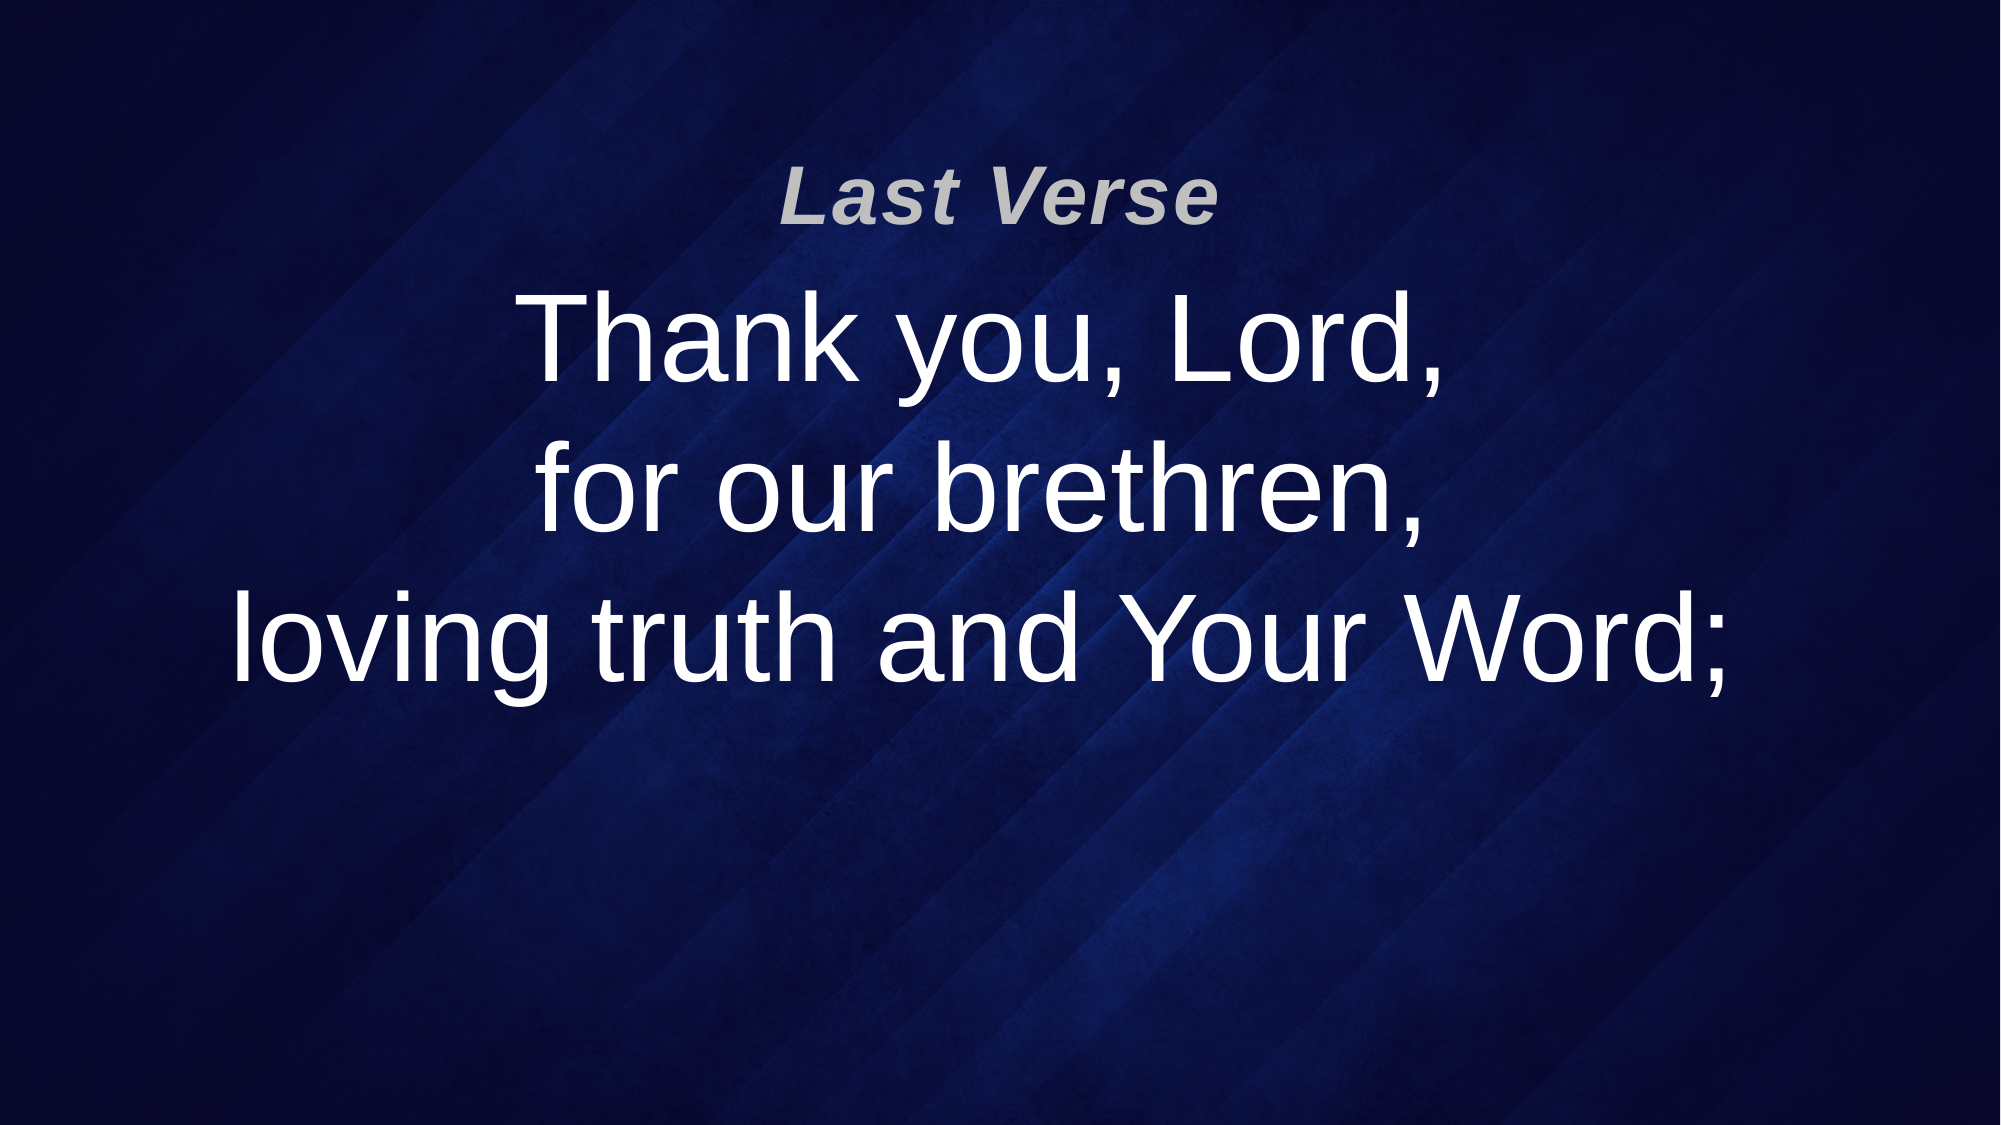

Last Verse
# Thank you, Lord, for our brethren, loving truth and Your Word;